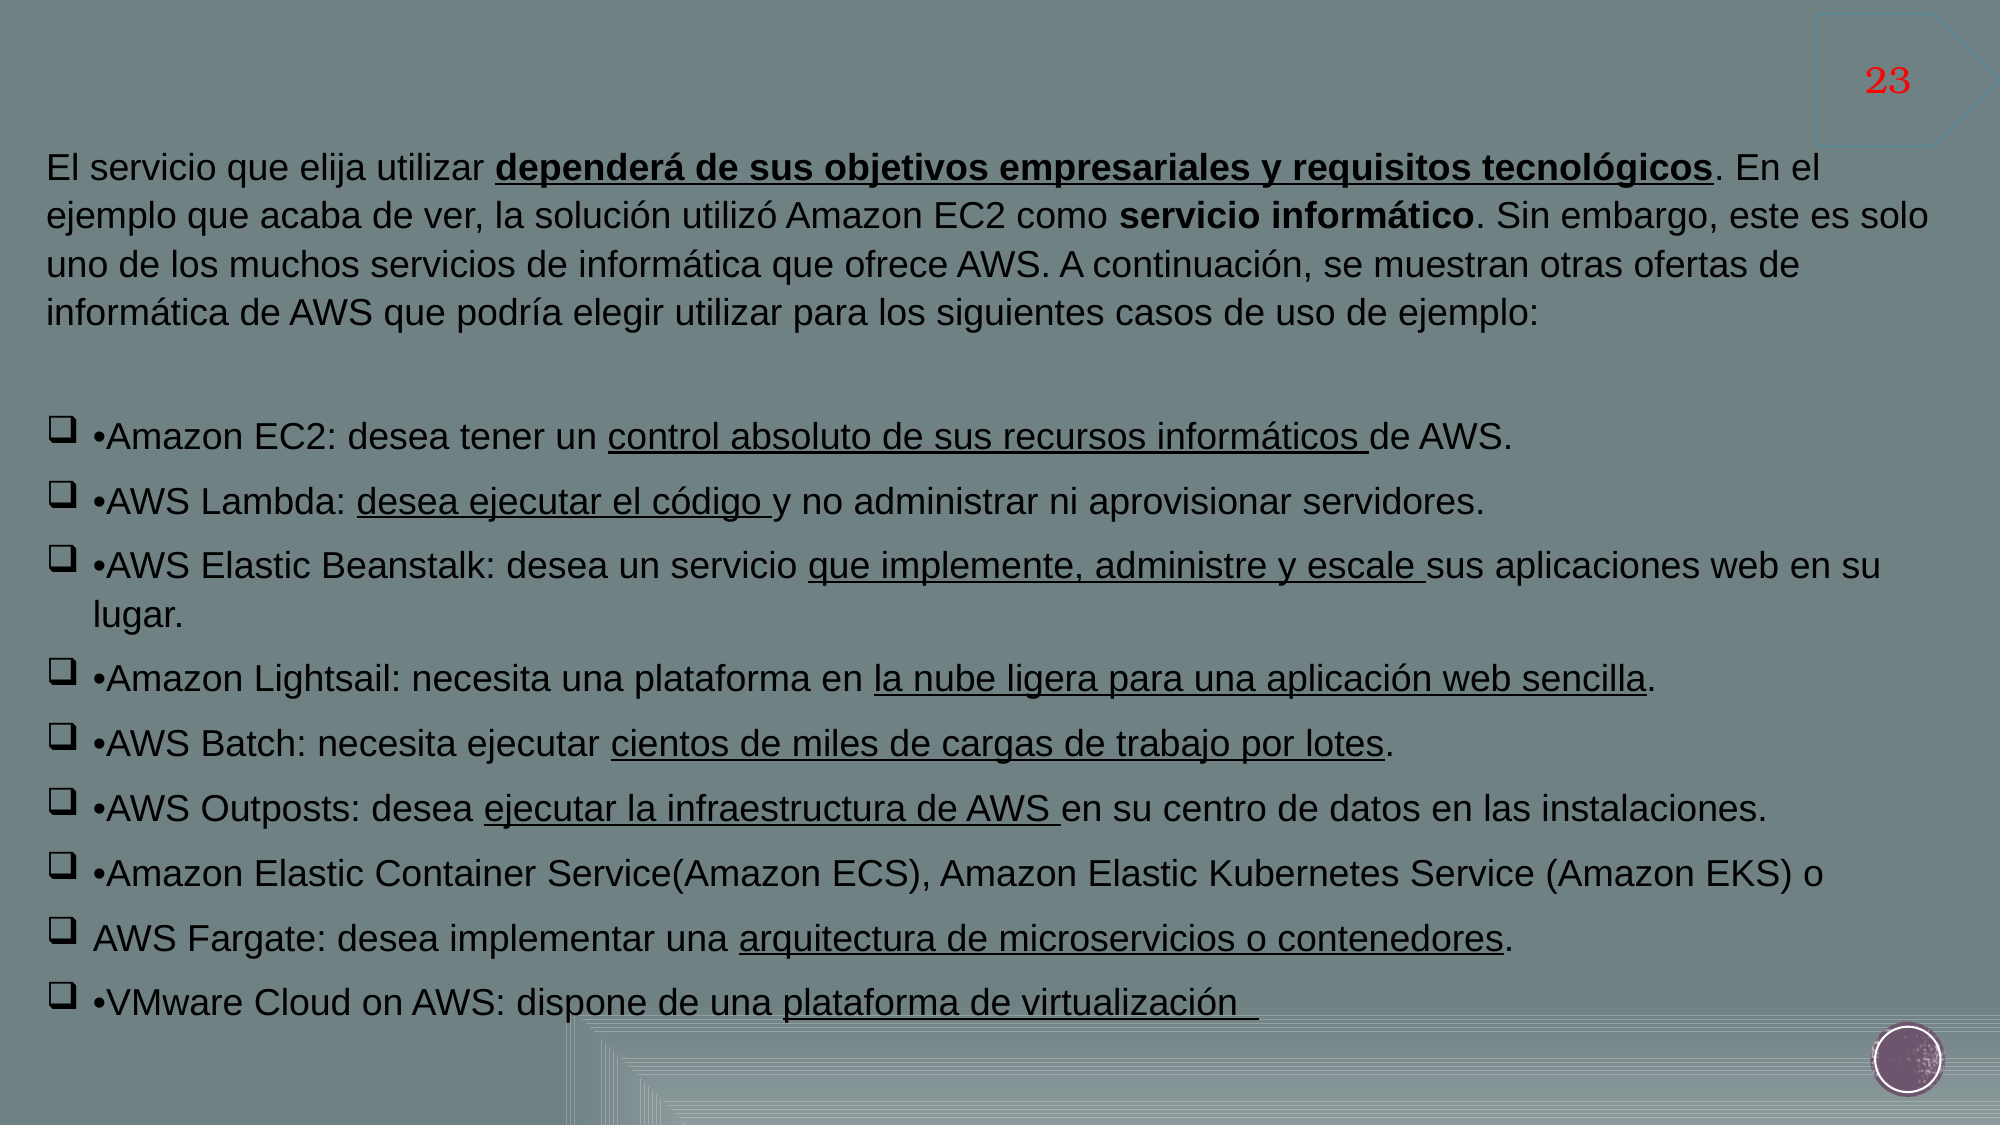

El servicio que elija utilizar dependerá de sus objetivos empresariales y requisitos tecnológicos. En el ejemplo que acaba de ver, la solución utilizó Amazon EC2 como servicio informático. Sin embargo, este es solo uno de los muchos servicios de informática que ofrece AWS. A continuación, se muestran otras ofertas de informática de AWS que podría elegir utilizar para los siguientes casos de uso de ejemplo:

•Amazon EC2: desea tener un control absoluto de sus recursos informáticos de AWS.
•AWS Lambda: desea ejecutar el código y no administrar ni aprovisionar servidores.
•AWS Elastic Beanstalk: desea un servicio que implemente, administre y escale sus aplicaciones web en su lugar.
•Amazon Lightsail: necesita una plataforma en la nube ligera para una aplicación web sencilla.
•AWS Batch: necesita ejecutar cientos de miles de cargas de trabajo por lotes.
•AWS Outposts: desea ejecutar la infraestructura de AWS en su centro de datos en las instalaciones.
•Amazon Elastic Container Service(Amazon ECS), Amazon Elastic Kubernetes Service (Amazon EKS) o
AWS Fargate: desea implementar una arquitectura de microservicios o contenedores.
•VMware Cloud on AWS: dispone de una plataforma de virtualización